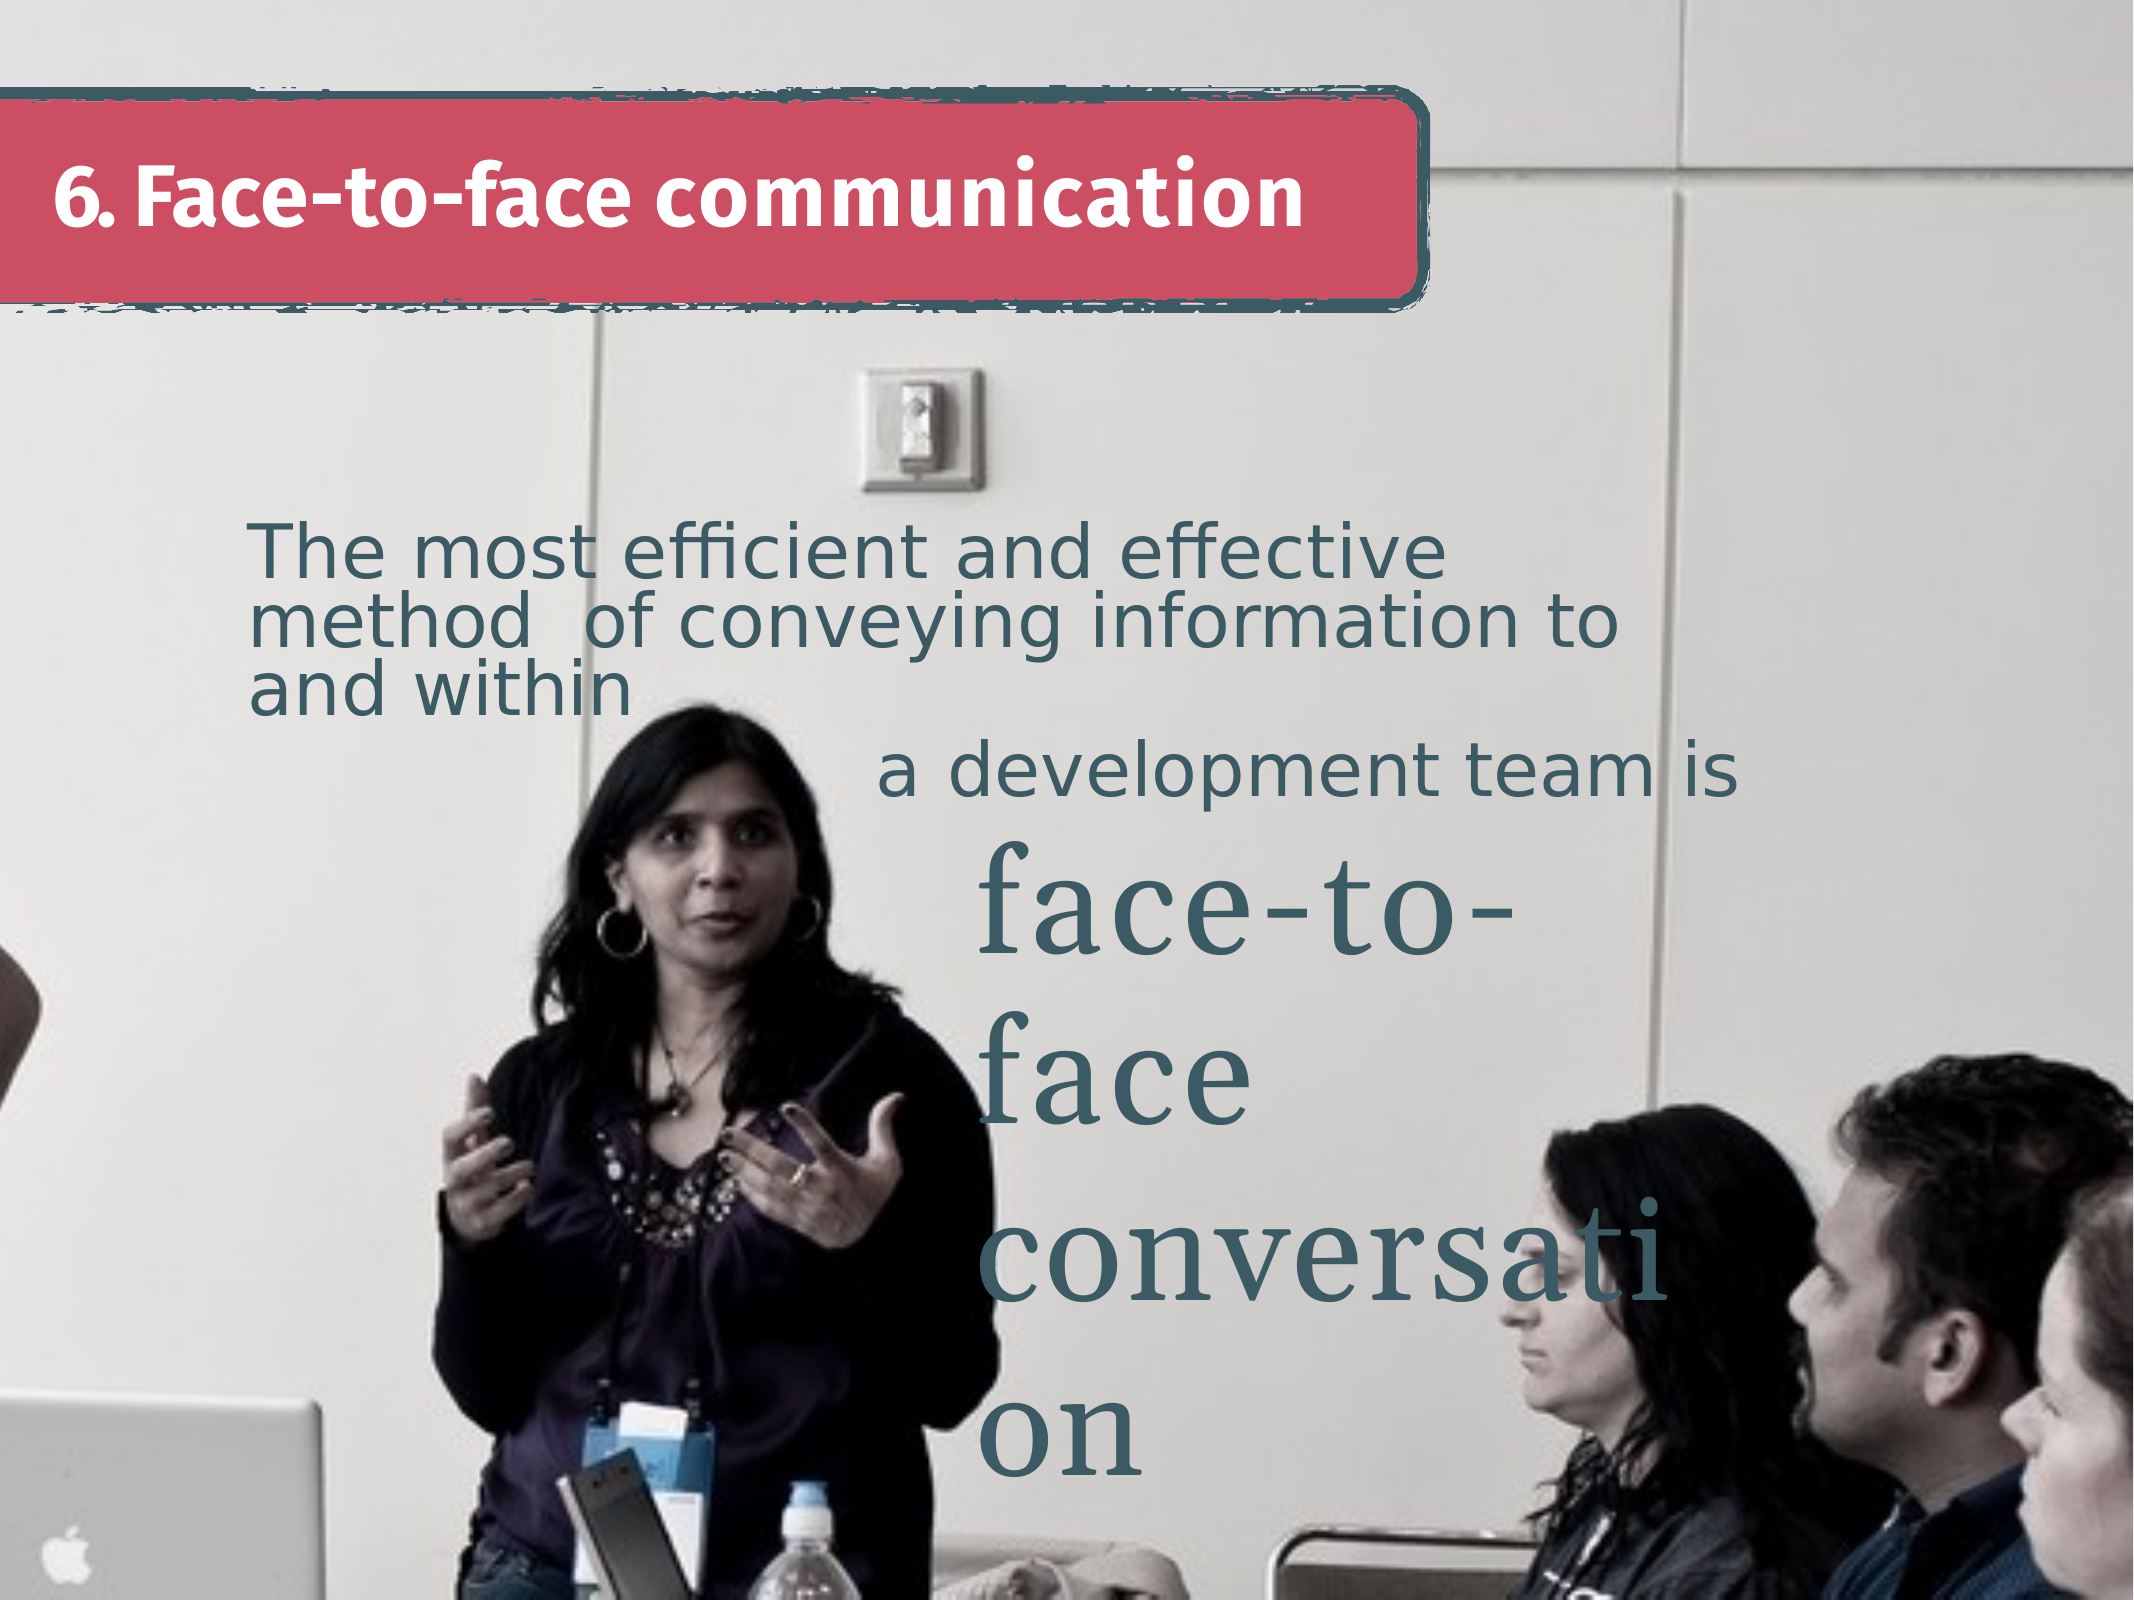

# 6. Face-to-face communication
The most efficient and effective method  of conveying information to and within
a development team is
face-to-face
conversation